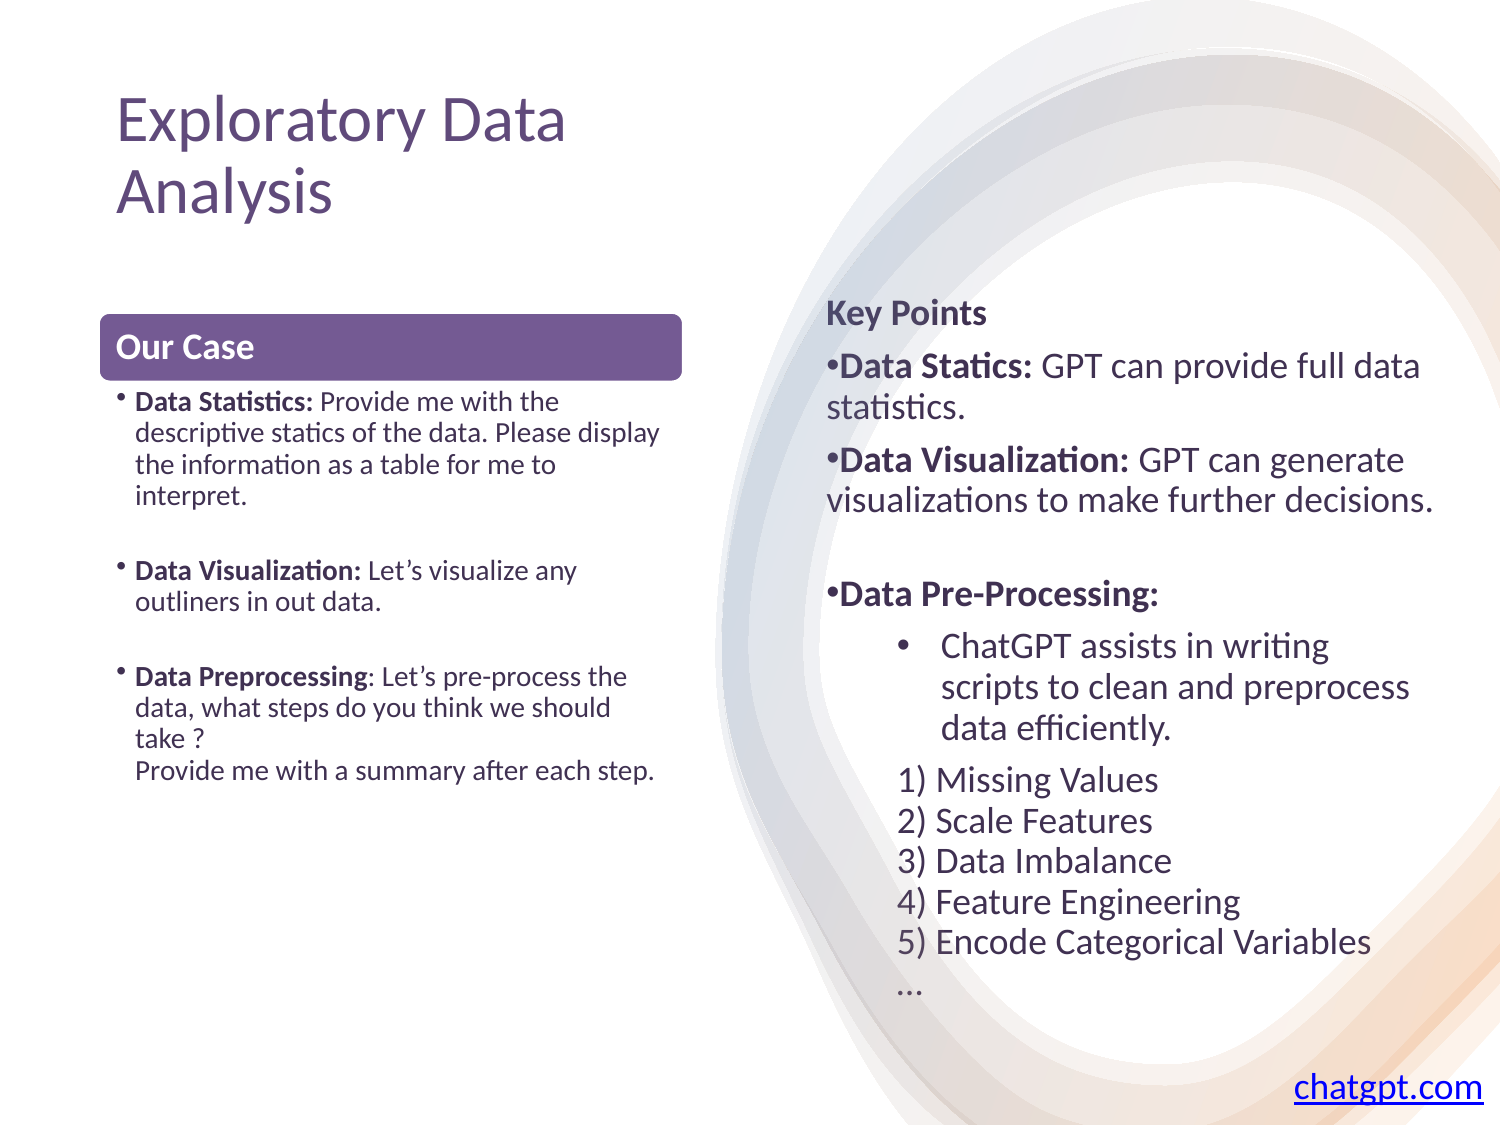

# Exploratory Data Analysis
Our Case
Data Statistics: Provide me with the descriptive statics of the data. Please display the information as a table for me to interpret.

Data Visualization: Let’s visualize any outliners in out data.

Data Preprocessing: Let’s pre-process the data, what steps do you think we should take ?
Provide me with a summary after each step.
Key Points
Data Statics: GPT can provide full data statistics.
Data Visualization: GPT can generate visualizations to make further decisions.
Data Pre-Processing:
ChatGPT assists in writing scripts to clean and preprocess data efficiently.
1) Missing Values
2) Scale Features
3) Data Imbalance
4) Feature Engineering
5) Encode Categorical Variables
…

chatgpt.com